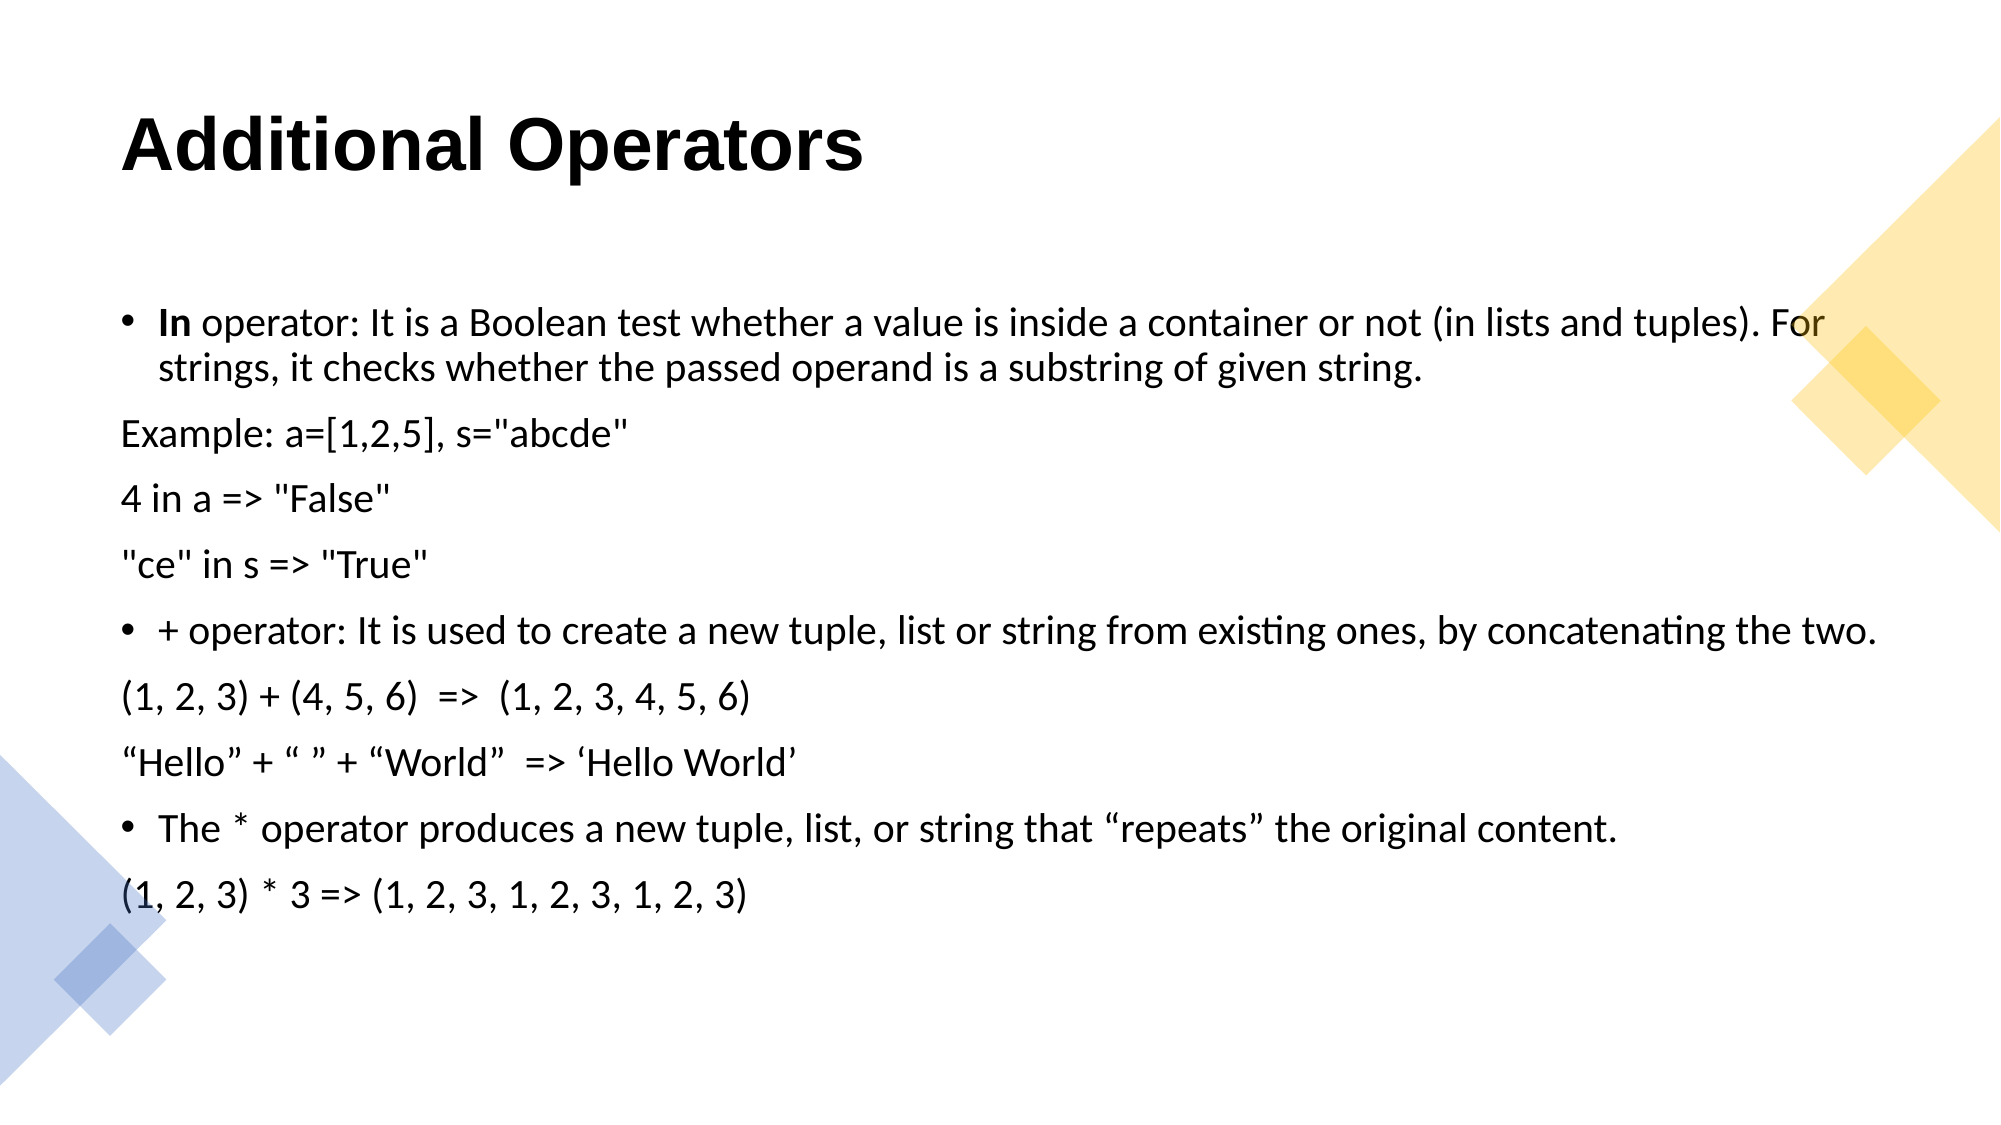

# Additional Operators

In operator: It is a Boolean test whether a value is inside a container or not (in lists and tuples). For strings, it checks whether the passed operand is a substring of given string.
Example: a=[1,2,5], s="abcde"
4 in a => "False"
"ce" in s => "True"
+ operator: It is used to create a new tuple, list or string from existing ones, by concatenating the two.
(1, 2, 3) + (4, 5, 6)  =>  (1, 2, 3, 4, 5, 6)
“Hello” + “ ” + “World”  => ‘Hello World’
The * operator produces a new tuple, list, or string that “repeats” the original content.
(1, 2, 3) * 3 => (1, 2, 3, 1, 2, 3, 1, 2, 3)